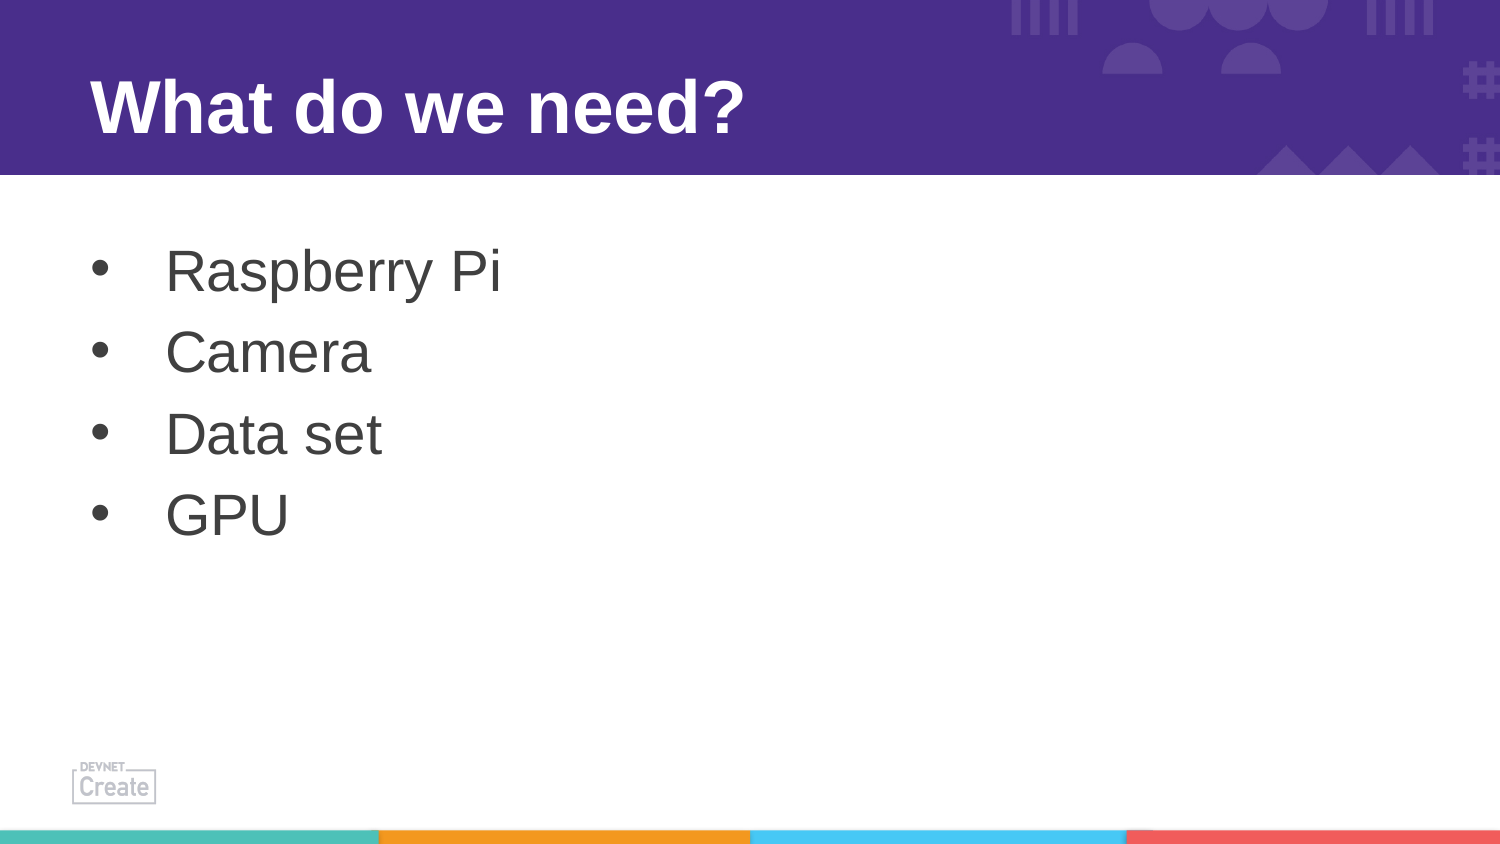

# What do we need?
Raspberry Pi
Camera
Data set
GPU